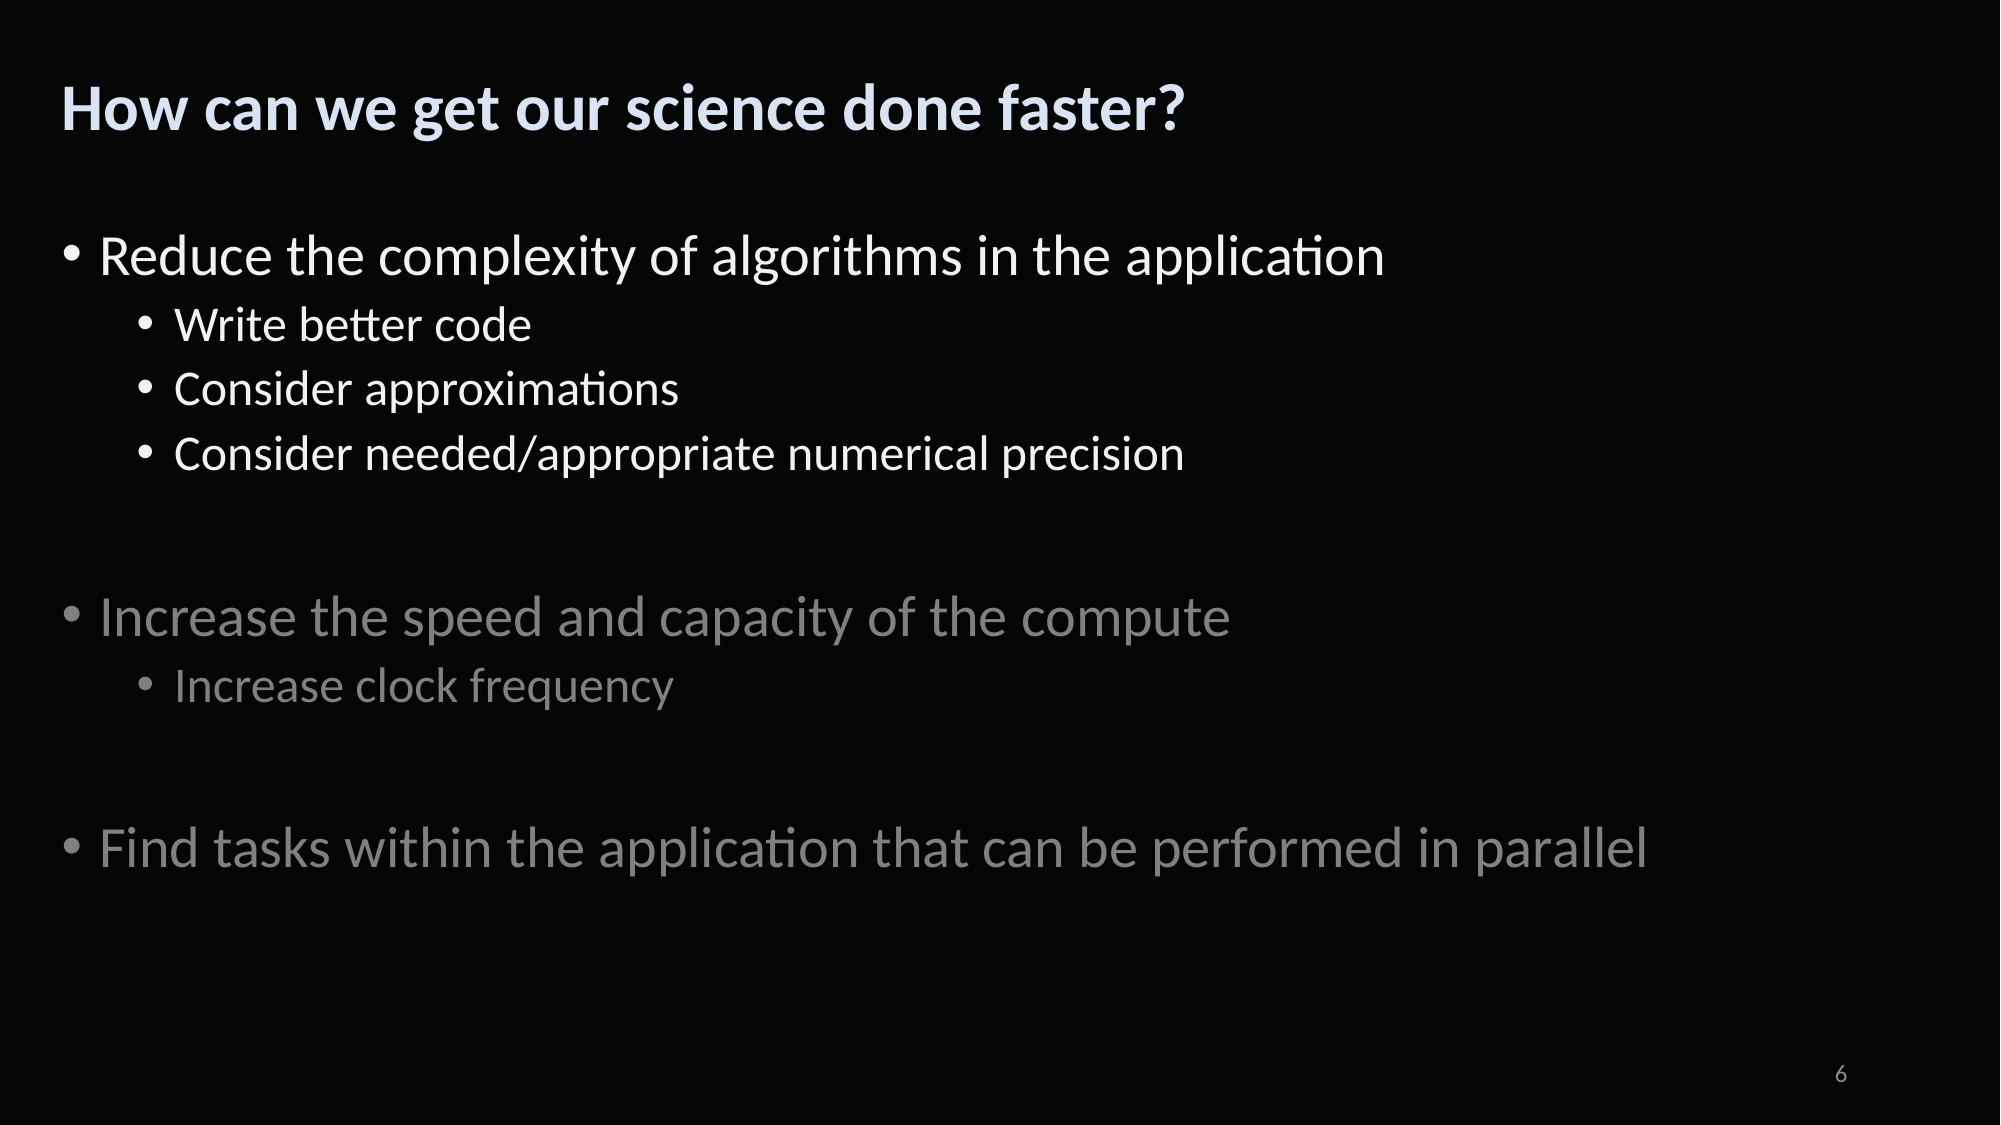

# How can we get our science done faster?
Reduce the complexity of algorithms in the application
Write better code
Consider approximations
Consider needed/appropriate numerical precision

Increase the speed and capacity of the compute
Increase clock frequency

Find tasks within the application that can be performed in parallel

6